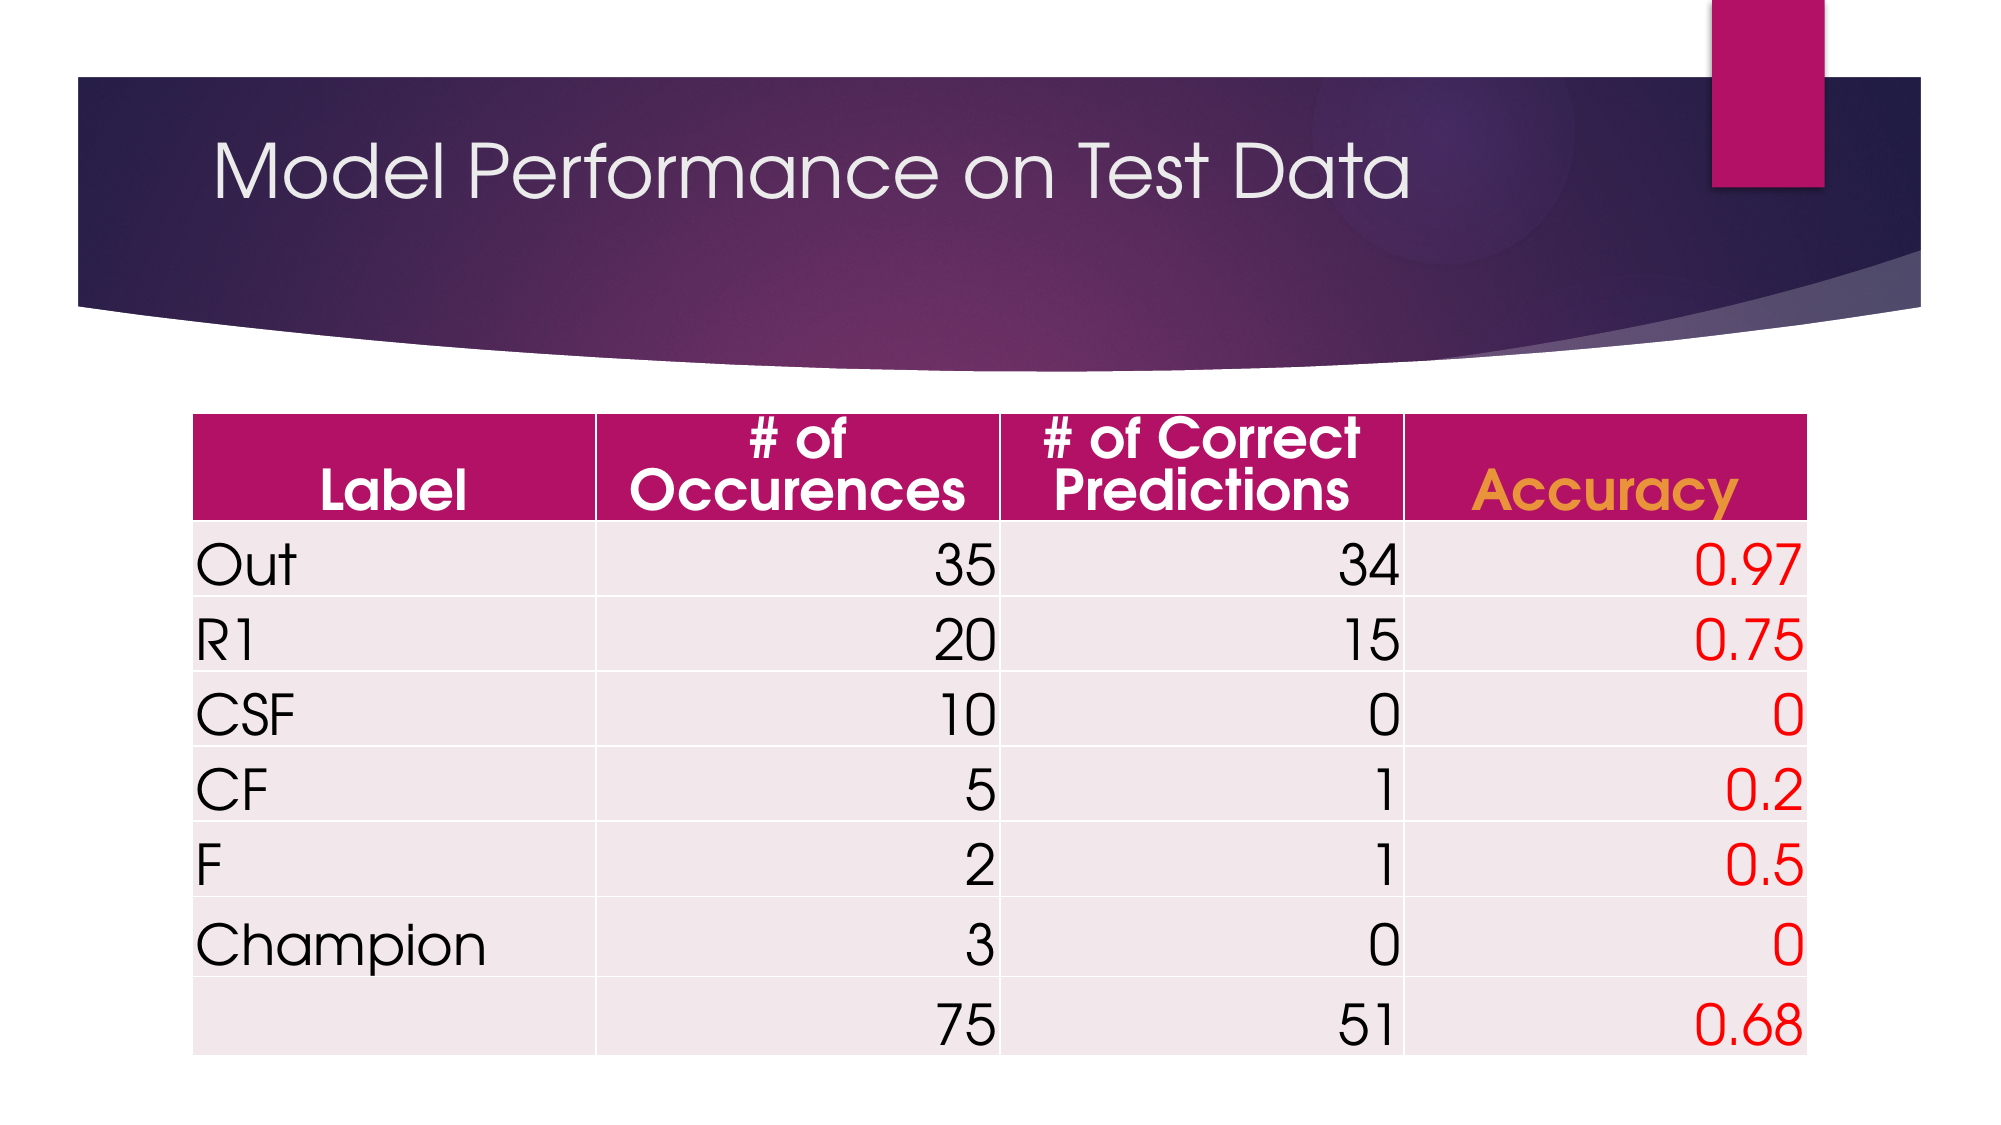

# Model Performance on Test Data
| Label | # of Occurences | # of Correct Predictions | Accuracy |
| --- | --- | --- | --- |
| Out | 35 | 34 | 0.97 |
| R1 | 20 | 15 | 0.75 |
| CSF | 10 | 0 | 0 |
| CF | 5 | 1 | 0.2 |
| F | 2 | 1 | 0.5 |
| Champion | 3 | 0 | 0 |
|  | 75 | 51 | 0.68 |
| Label | # of Occurences | # of Correct Predictions | Accuracy |
| --- | --- | --- | --- |
| Out | 35 | 34 | 0.97 |
| R1 | 20 | 15 | 0.75 |
| CSF | 10 | 0 | 0 |
| CF | 5 | 1 | 0.2 |
| F | 2 | 1 | 0.5 |
| Champion | 3 | 0 | 0 |
|  | 75 | 51 | 0.68 |